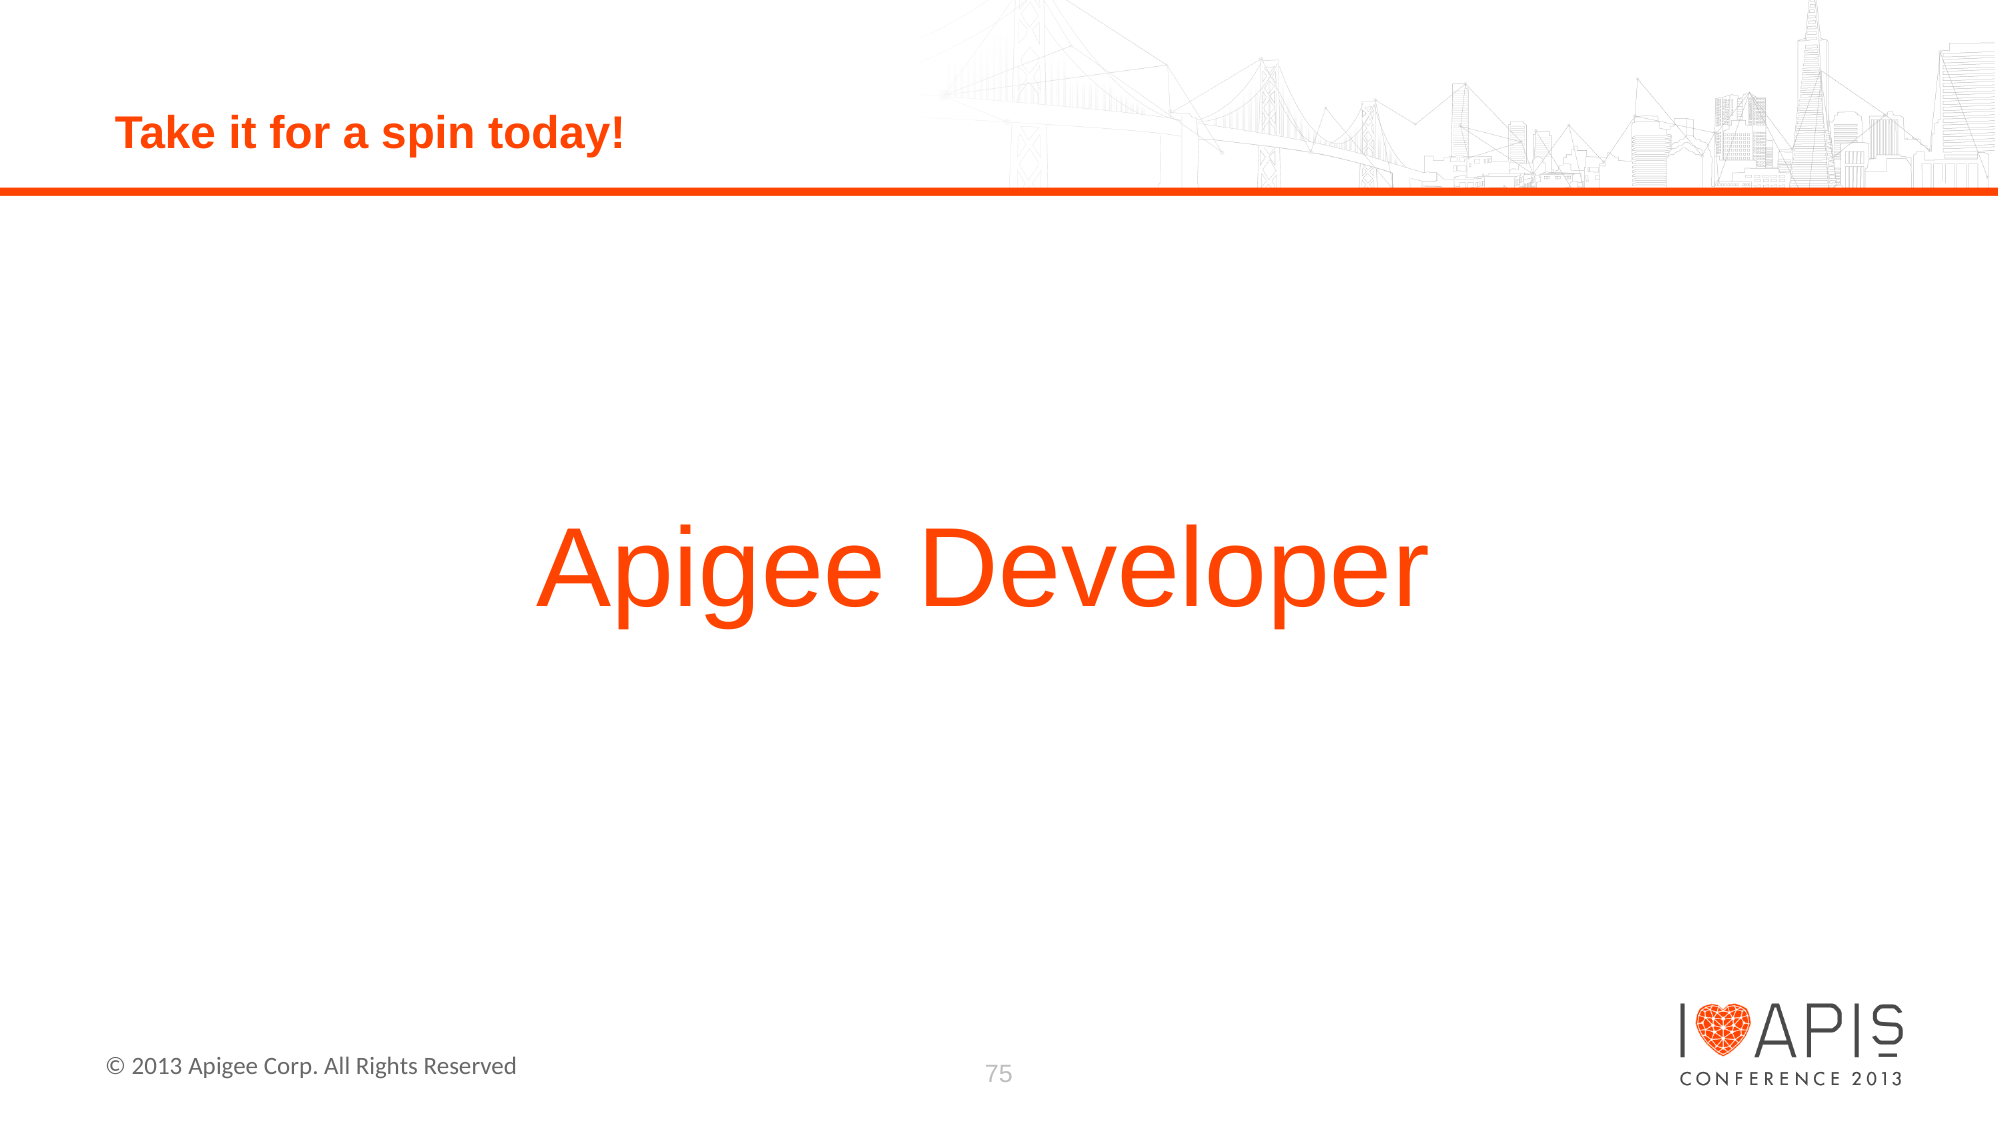

# Take it for a spin today!
Apigee Developer
75